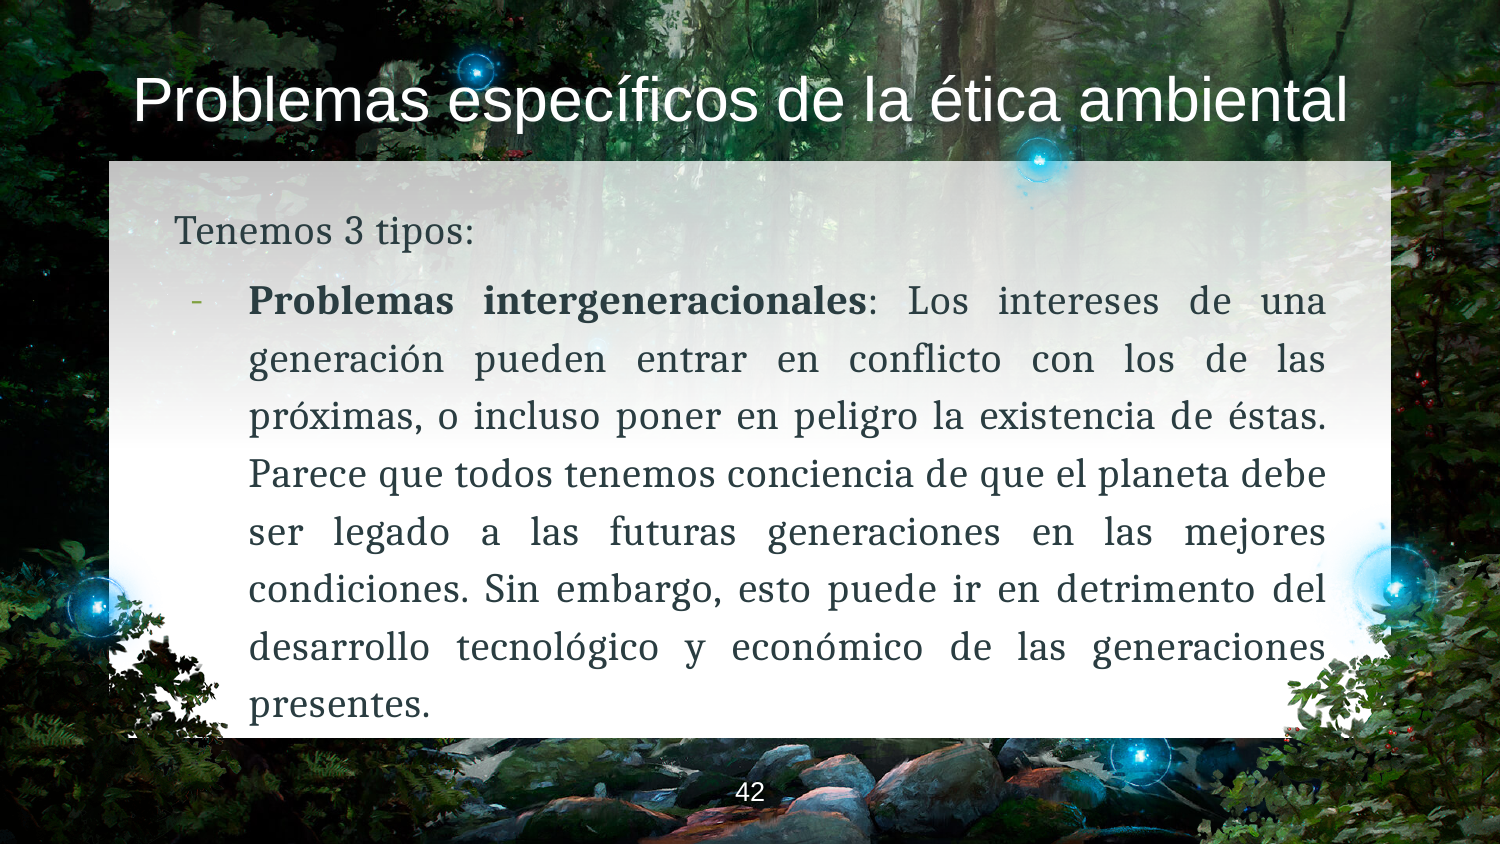

# Problemas específicos de la ética ambiental
Tenemos 3 tipos:
Problemas intergeneracionales: Los intereses de una generación pueden entrar en conflicto con los de las próximas, o incluso poner en peligro la existencia de éstas. Parece que todos tenemos conciencia de que el planeta debe ser legado a las futuras generaciones en las mejores condiciones. Sin embargo, esto puede ir en detrimento del desarrollo tecnológico y económico de las generaciones presentes.

42